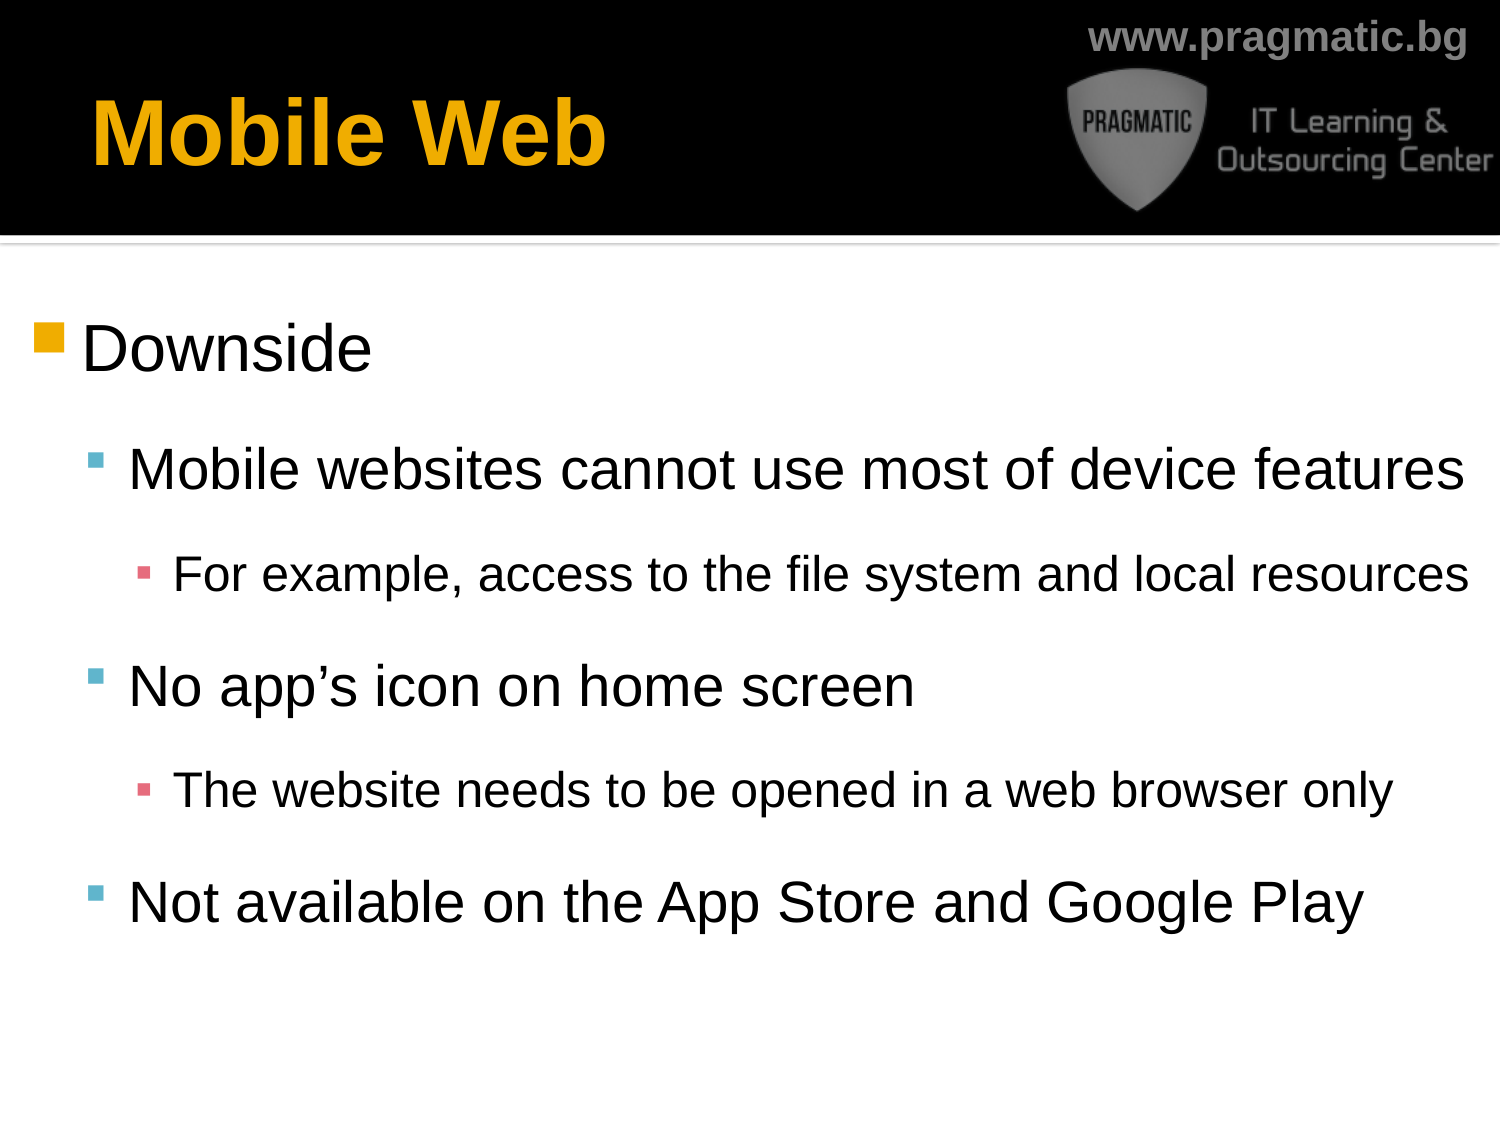

# Mobile Web
Downside
Mobile websites cannot use most of device features
For example, access to the file system and local resources
No app’s icon on home screen
The website needs to be opened in a web browser only
Not available on the App Store and Google Play